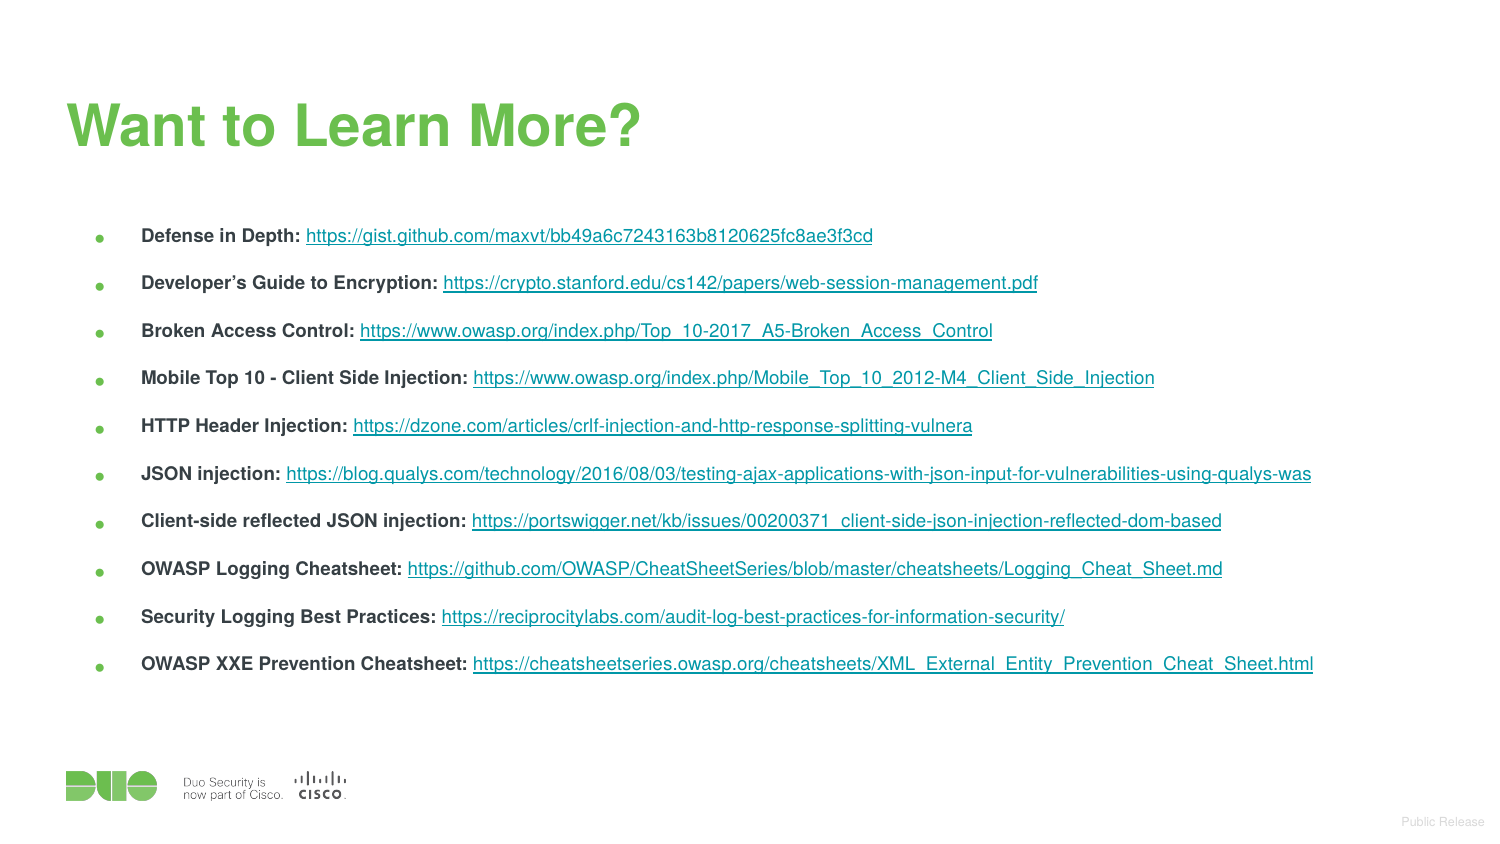

# Want to Learn More?[REPLACE]
[REPLACE]
[REPLACE]
[REPLACE]
[REPLACE]
[REPLACE]
[REPLACE]
[REPLACE]
[REPLACE]
[REPLACE]
[REPLACE]
[REPLACE]
[REPLACE]
[REPLACE]

Defense in Depth: https://gist.github.com/maxvt/bb49a6c7243163b8120625fc8ae3f3cd
Developer’s Guide to Encryption: https://crypto.stanford.edu/cs142/papers/web-session-management.pdf
Broken Access Control: https://www.owasp.org/index.php/Top_10-2017_A5-Broken_Access_Control
Mobile Top 10 - Client Side Injection: https://www.owasp.org/index.php/Mobile_Top_10_2012-M4_Client_Side_Injection
HTTP Header Injection: https://dzone.com/articles/crlf-injection-and-http-response-splitting-vulnera
JSON injection: https://blog.qualys.com/technology/2016/08/03/testing-ajax-applications-with-json-input-for-vulnerabilities-using-qualys-was
Client-side reflected JSON injection: https://portswigger.net/kb/issues/00200371_client-side-json-injection-reflected-dom-based
OWASP Logging Cheatsheet: https://github.com/OWASP/CheatSheetSeries/blob/master/cheatsheets/Logging_Cheat_Sheet.md
Security Logging Best Practices: https://reciprocitylabs.com/audit-log-best-practices-for-information-security/
OWASP XXE Prevention Cheatsheet: https://cheatsheetseries.owasp.org/cheatsheets/XML_External_Entity_Prevention_Cheat_Sheet.html